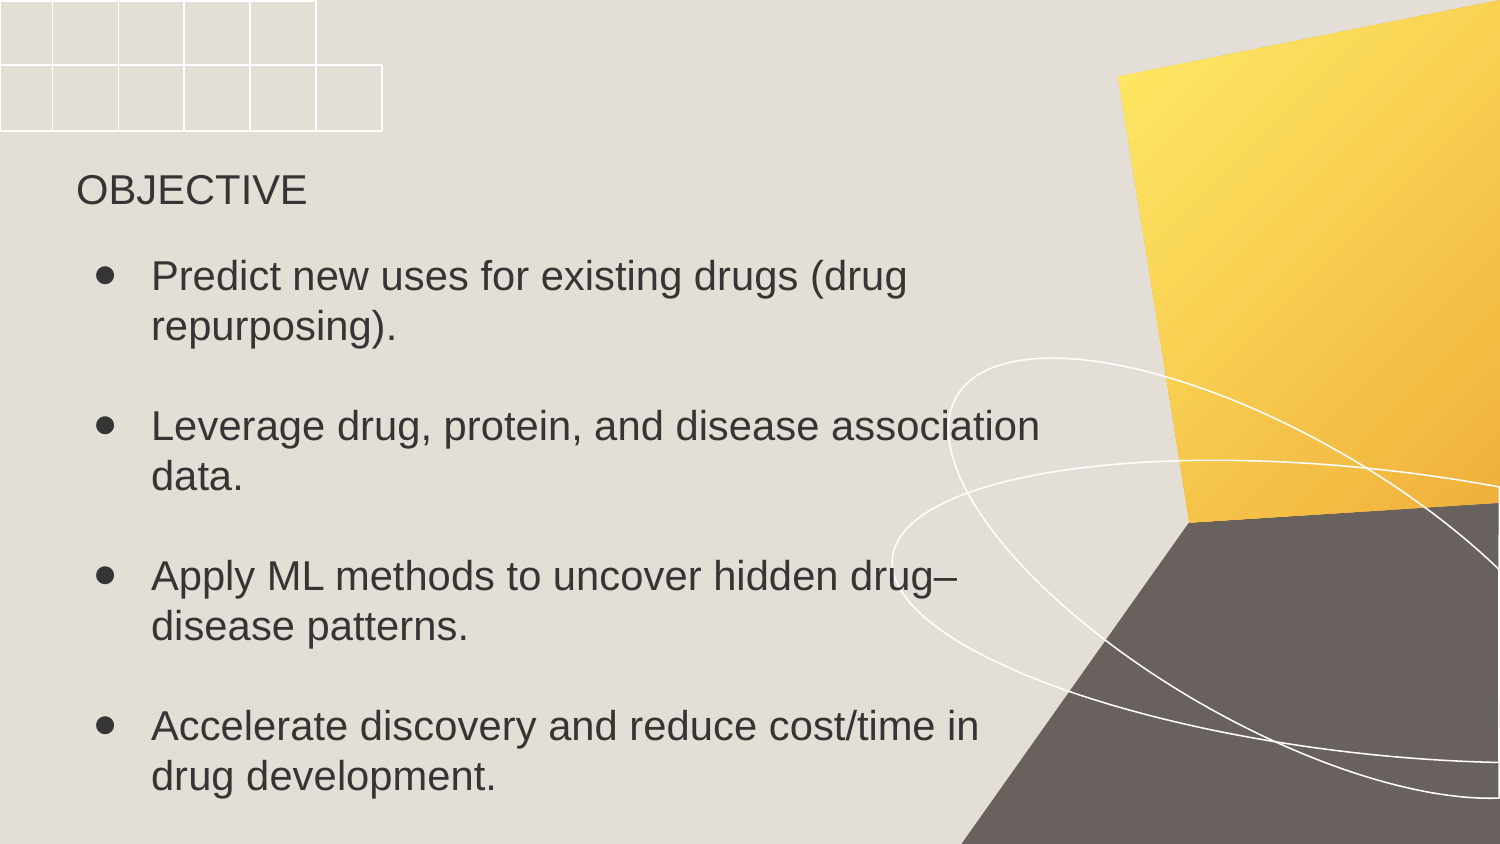

OBJECTIVE
# Predict new uses for existing drugs (drug repurposing).
Leverage drug, protein, and disease association data.
Apply ML methods to uncover hidden drug–disease patterns.
Accelerate discovery and reduce cost/time in drug development.